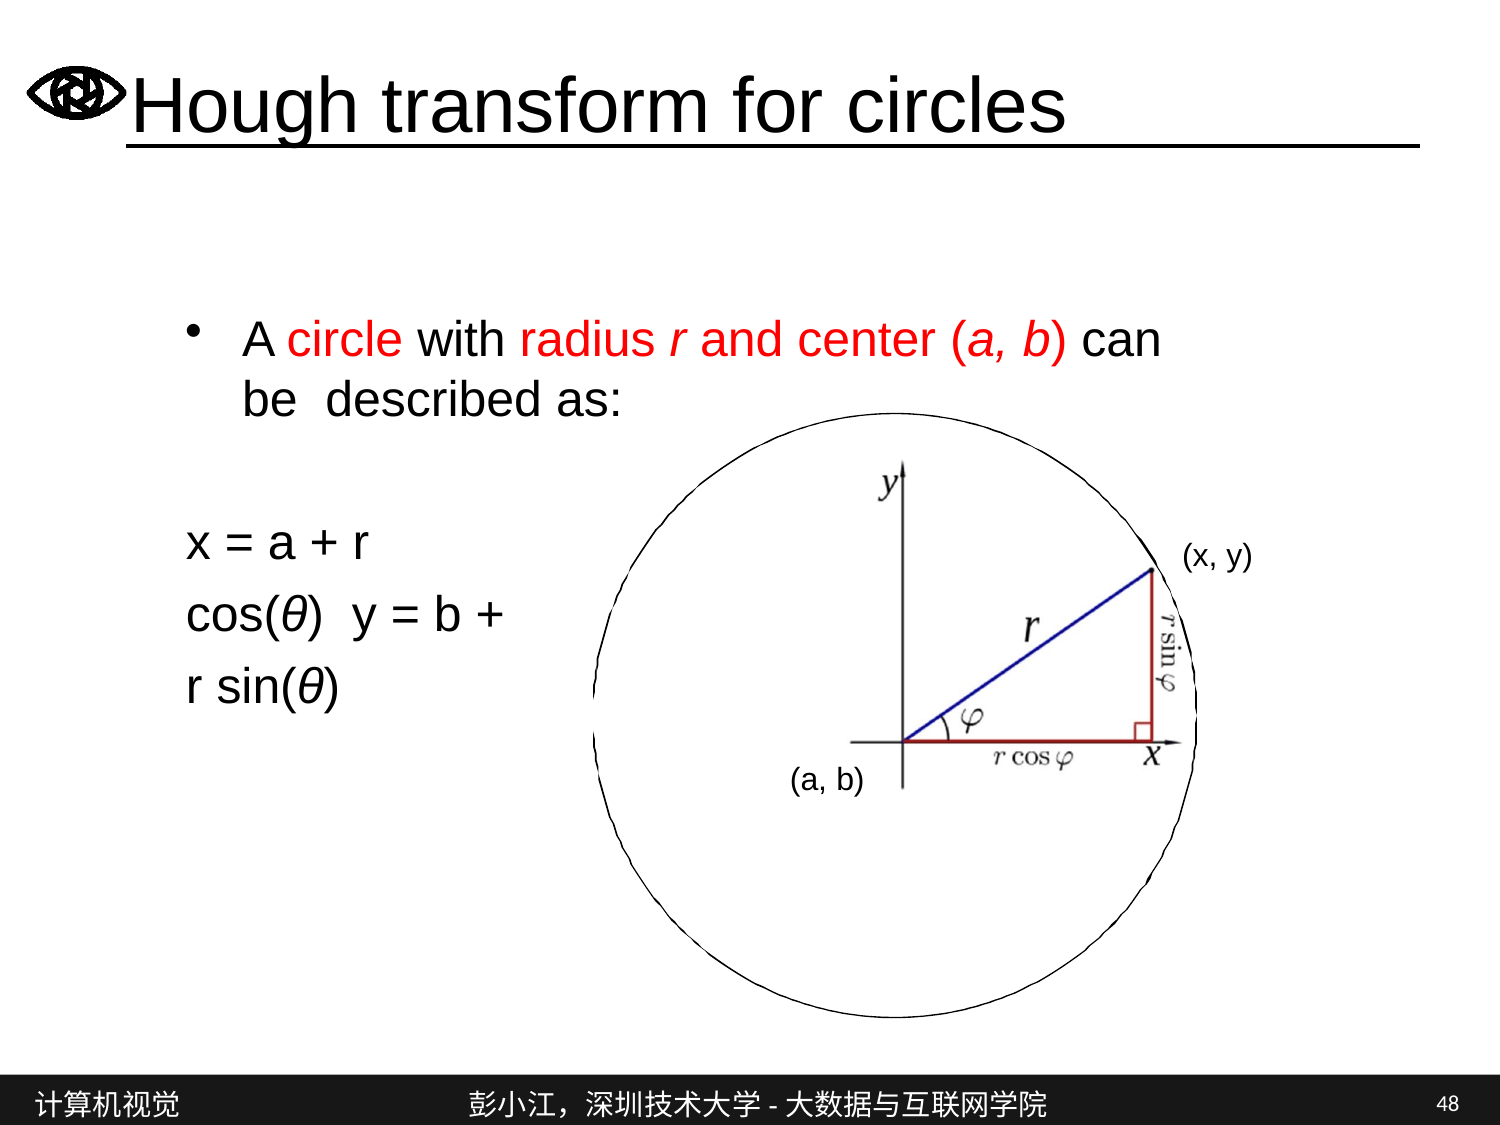

# Hough transform for circles
A circle with radius r and center (a, b) can be  described as:

x = a + r cos(θ)  y = b + r sin(θ)
(x, y)
(a, b)